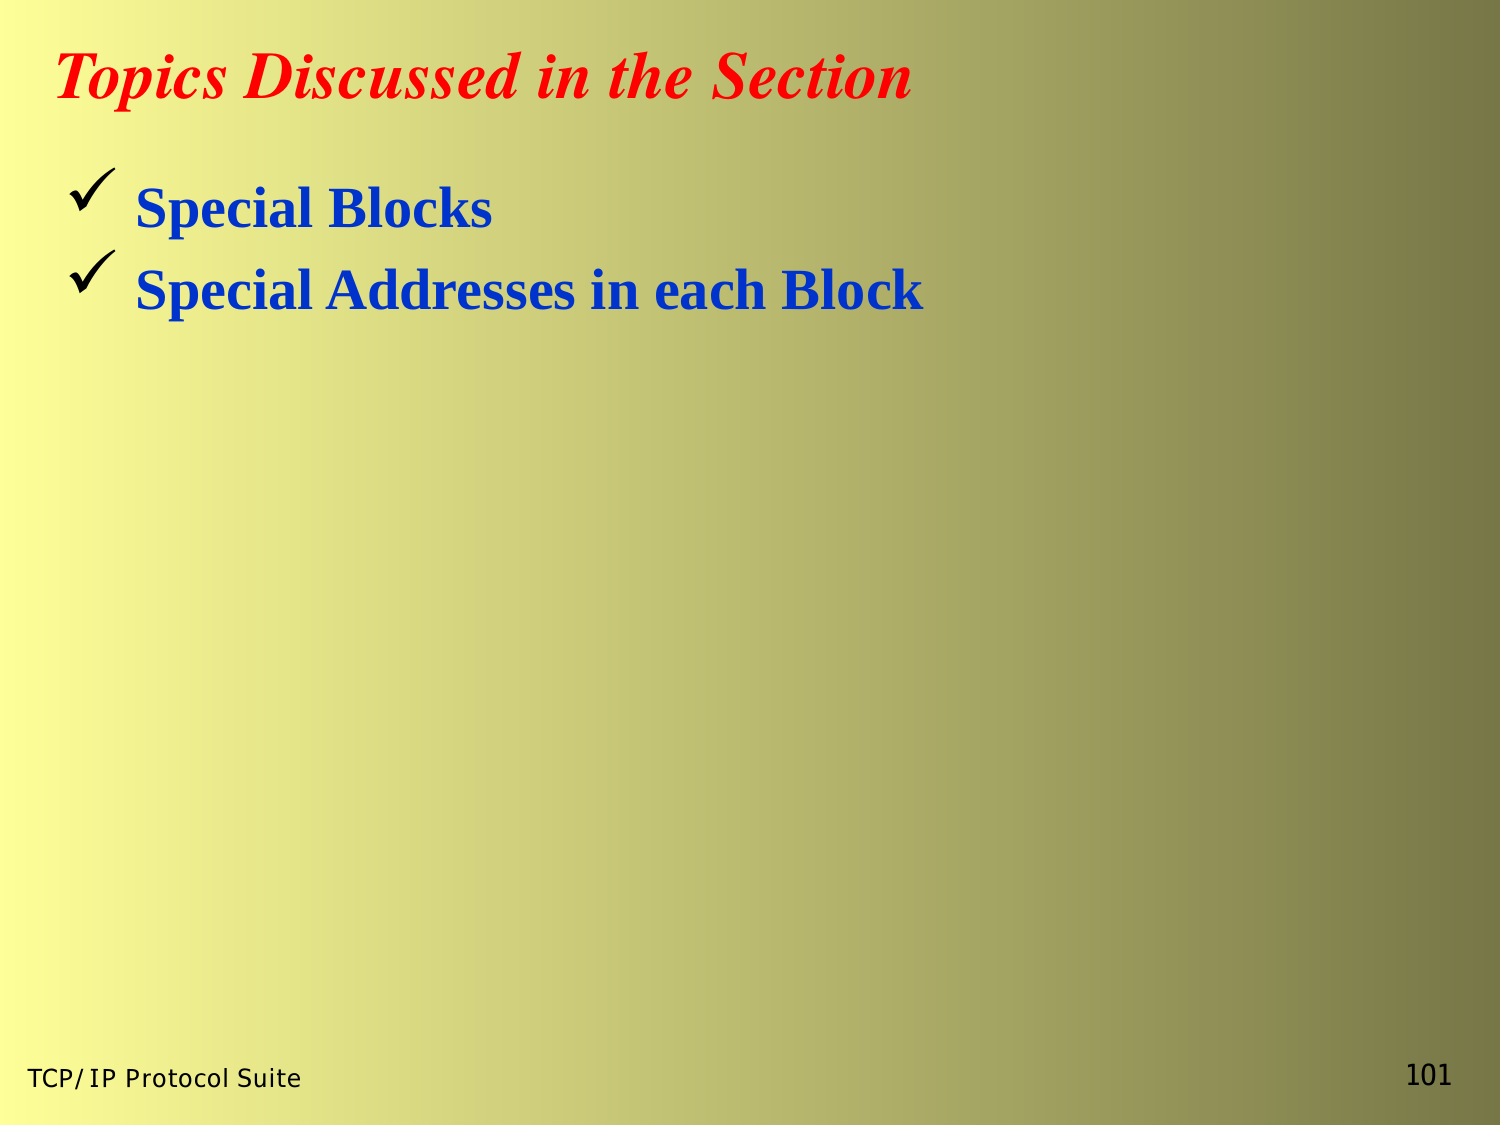

Topics Discussed in the Section
 Special Blocks
 Special Addresses in each Block
101
TCP/IP Protocol Suite